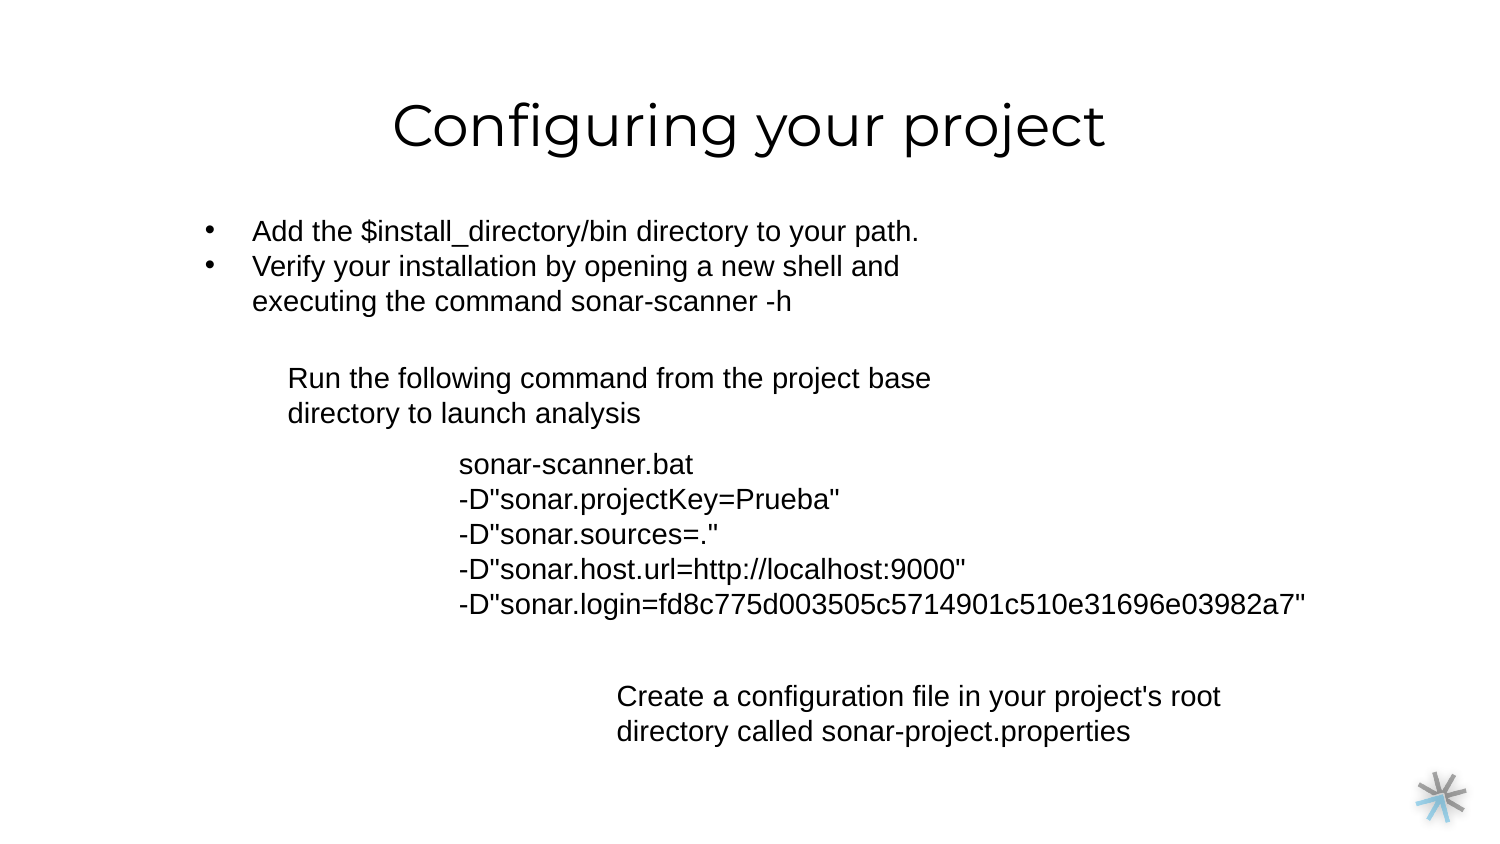

# Configuring your project
Add the $install_directory/bin directory to your path.
Verify your installation by opening a new shell and executing the command sonar-scanner -h
Run the following command from the project base directory to launch analysis
sonar-scanner.bat
-D"sonar.projectKey=Prueba"
-D"sonar.sources=."
-D"sonar.host.url=http://localhost:9000"
-D"sonar.login=fd8c775d003505c5714901c510e31696e03982a7"
Create a configuration file in your project's root directory called sonar-project.properties